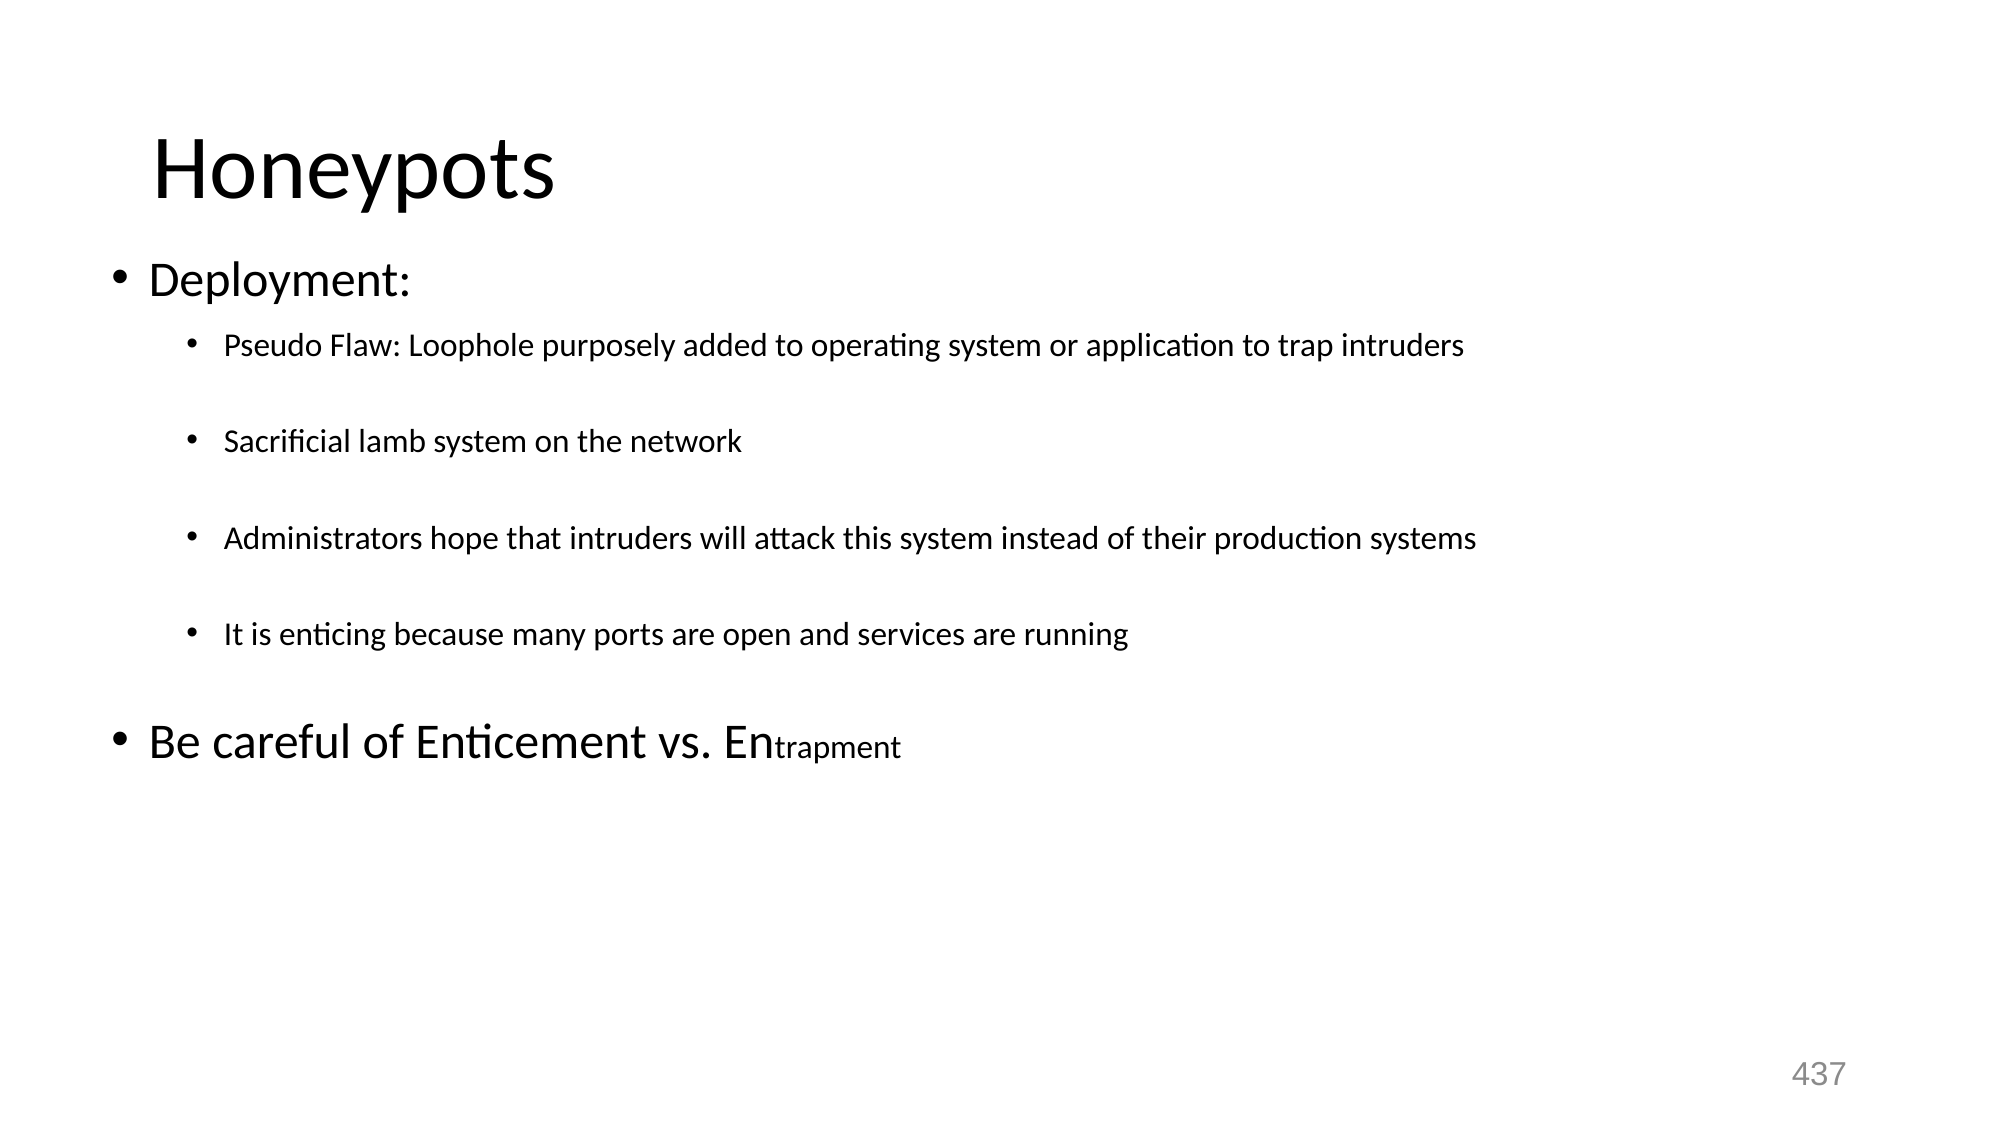

# Honeypots
Deployment:
Pseudo Flaw: Loophole purposely added to operating system or application to trap intruders
Sacrificial lamb system on the network
Administrators hope that intruders will attack this system instead of their production systems
It is enticing because many ports are open and services are running
Be careful of Enticement vs. Entrapment

437